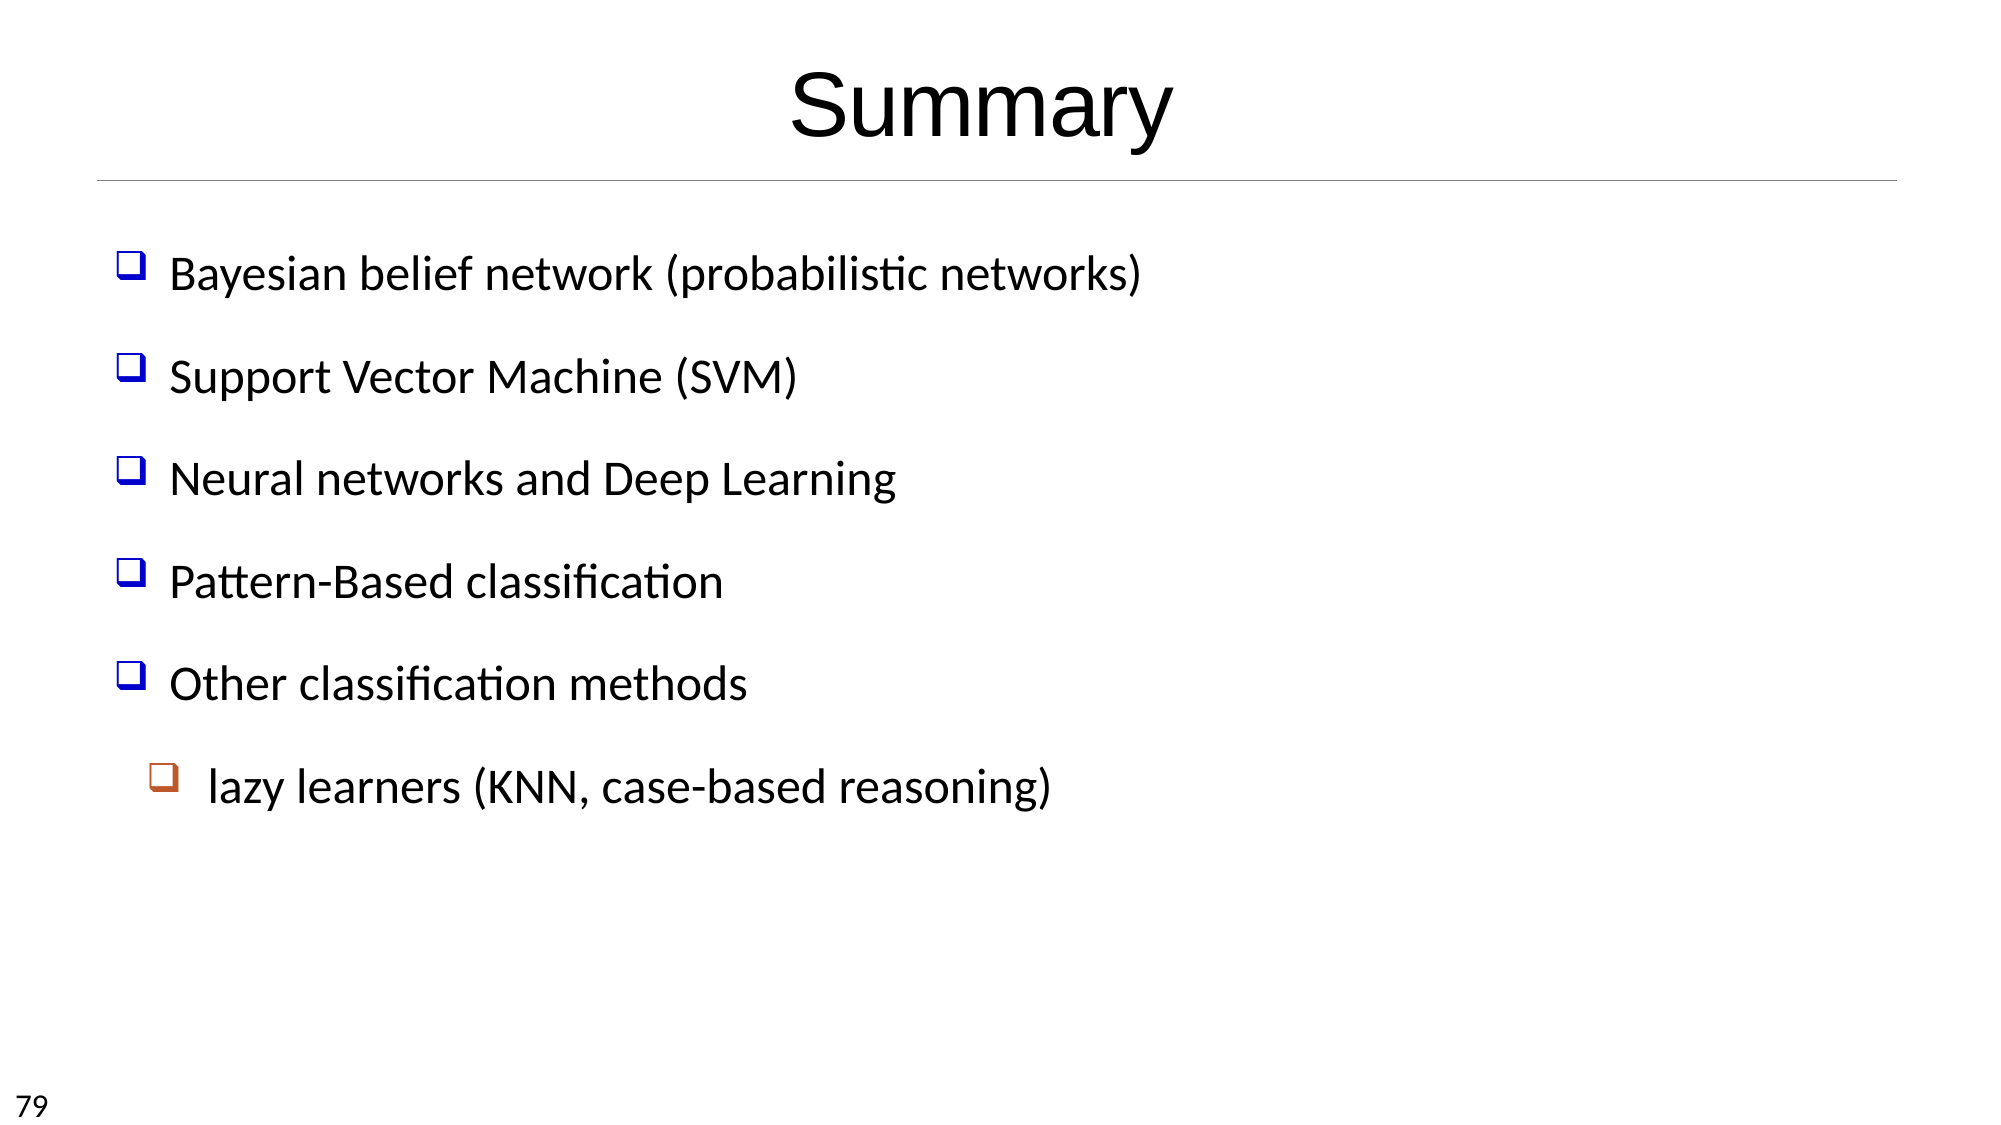

# Summary
Bayesian belief network (probabilistic networks)
Support Vector Machine (SVM)
Neural networks and Deep Learning
Pattern-Based classification
Other classification methods
lazy learners (KNN, case-based reasoning)